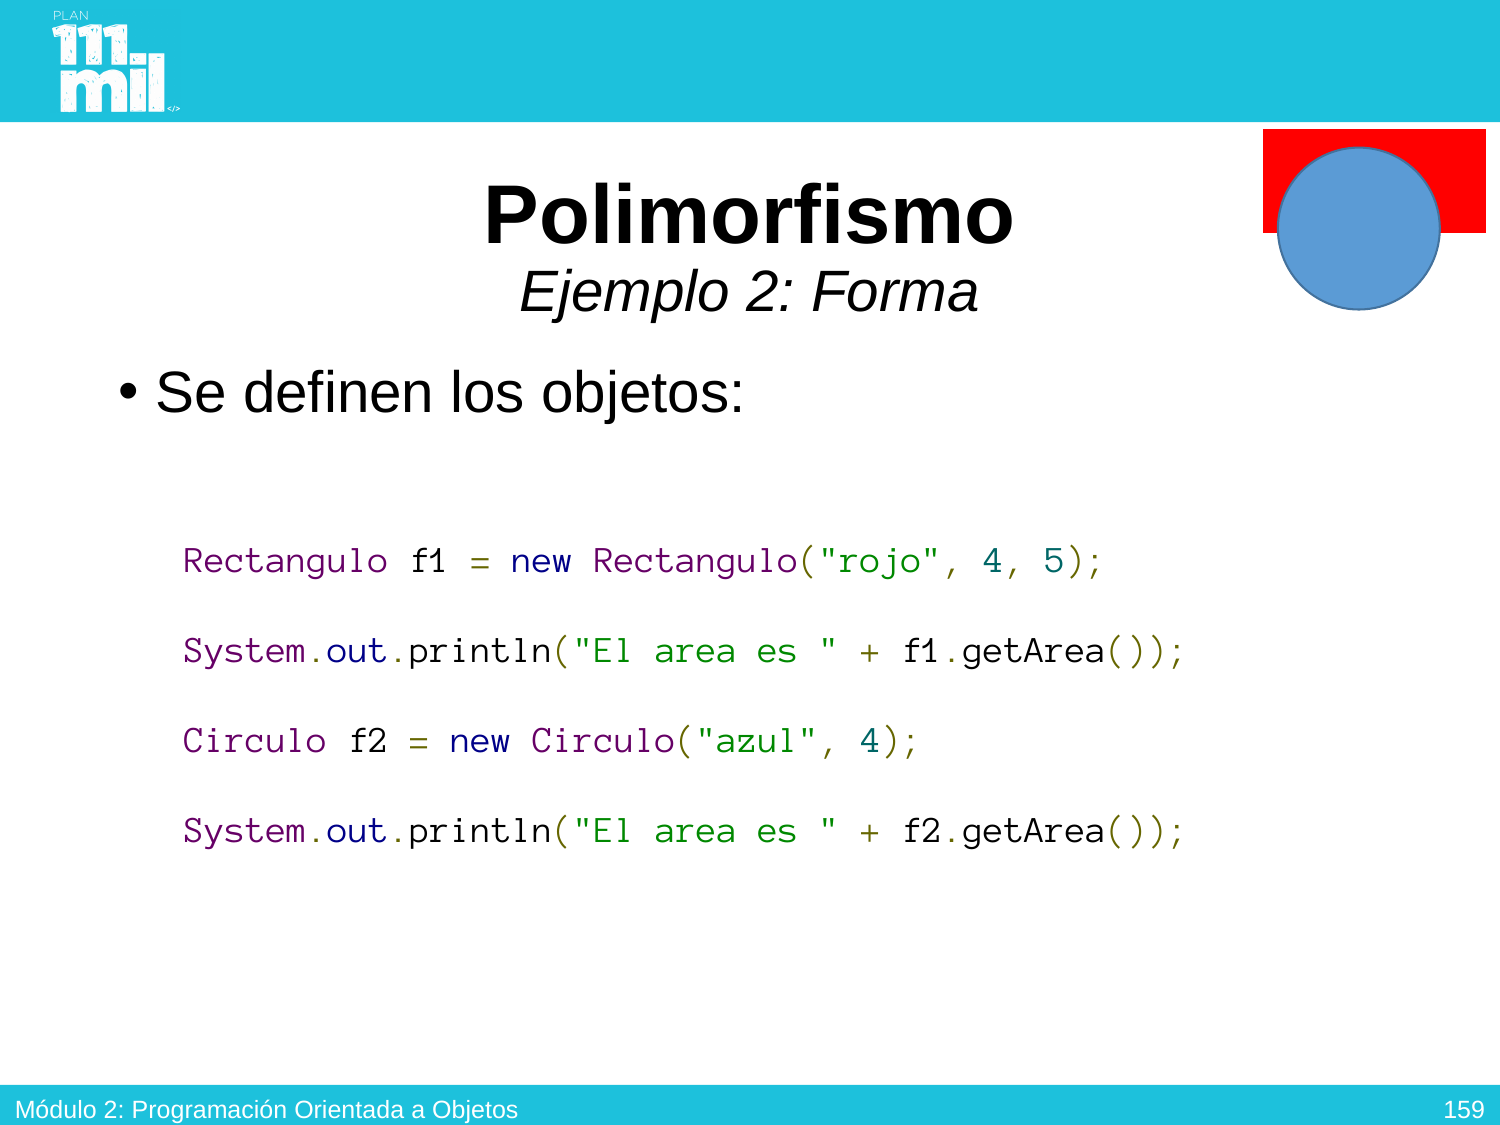

# Polimorfismo Ejemplo 2: Forma

Se definen los objetos:
 Rectangulo f1 = new Rectangulo("rojo", 4, 5);

 System.out.println("El area es " + f1.getArea());

 Circulo f2 = new Circulo("azul", 4);

 System.out.println("El area es " + f2.getArea());
159
Módulo 2: Programación Orientada a Objetos